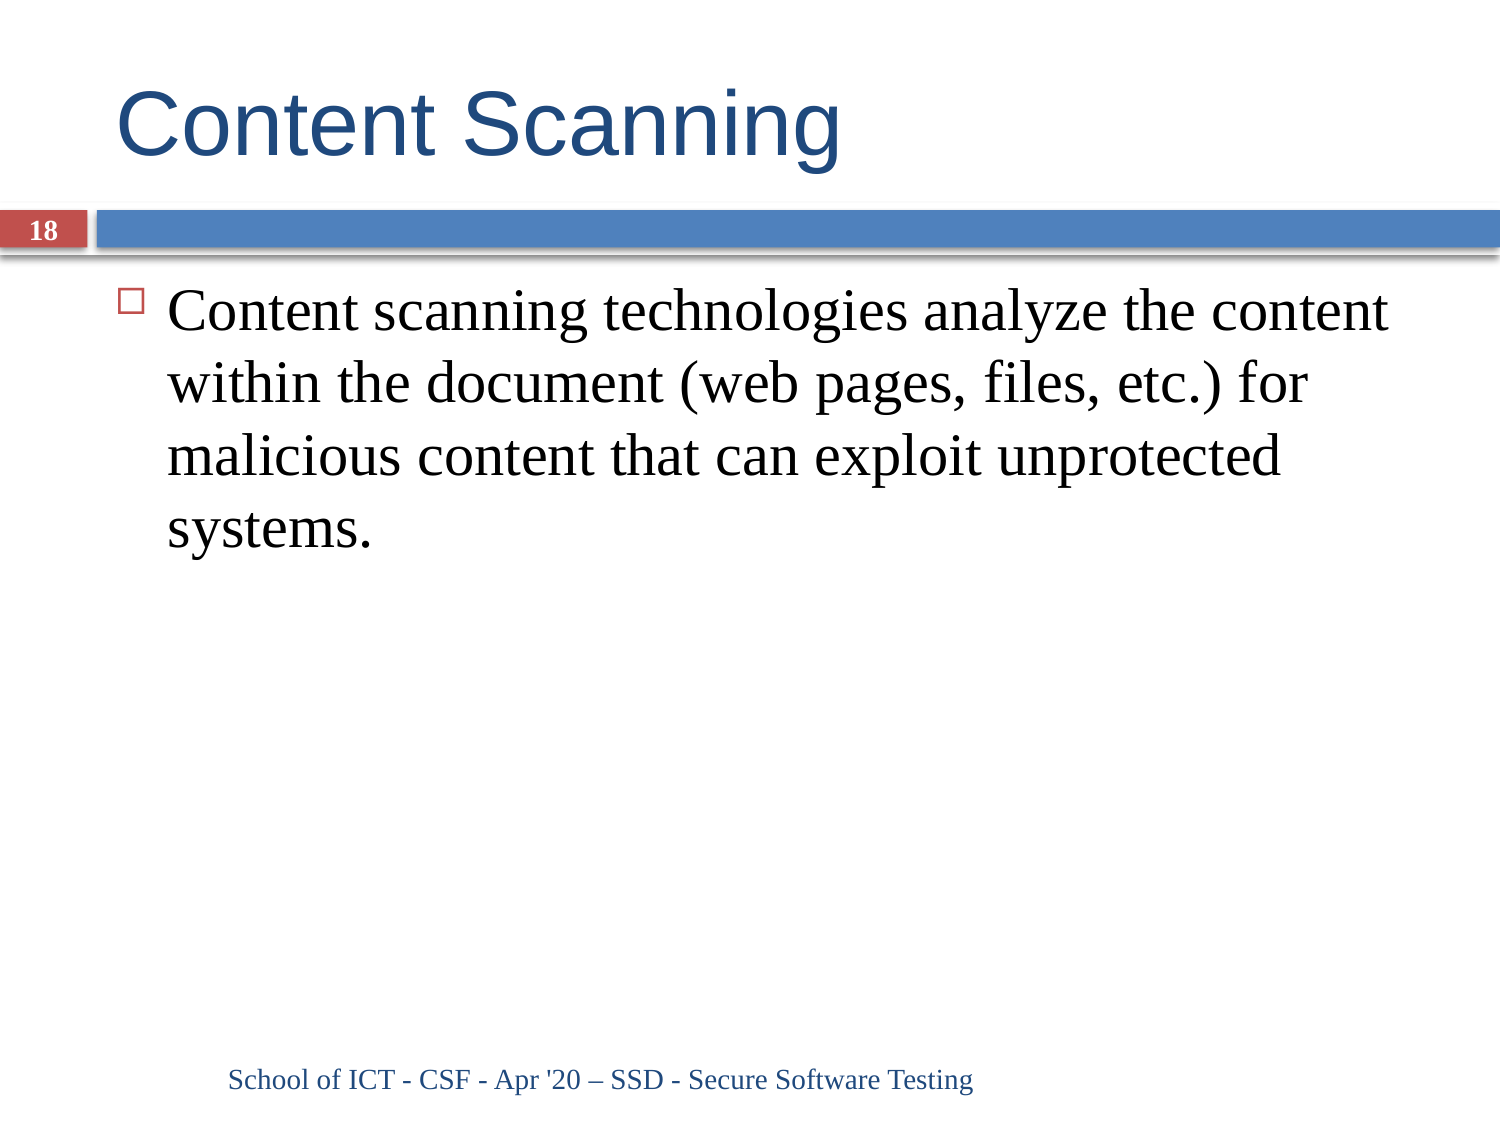

# Content Scanning
18
Content scanning technologies analyze the content within the document (web pages, files, etc.) for malicious content that can exploit unprotected systems.
School of ICT - CSF - Apr '20 – SSD - Secure Software Testing